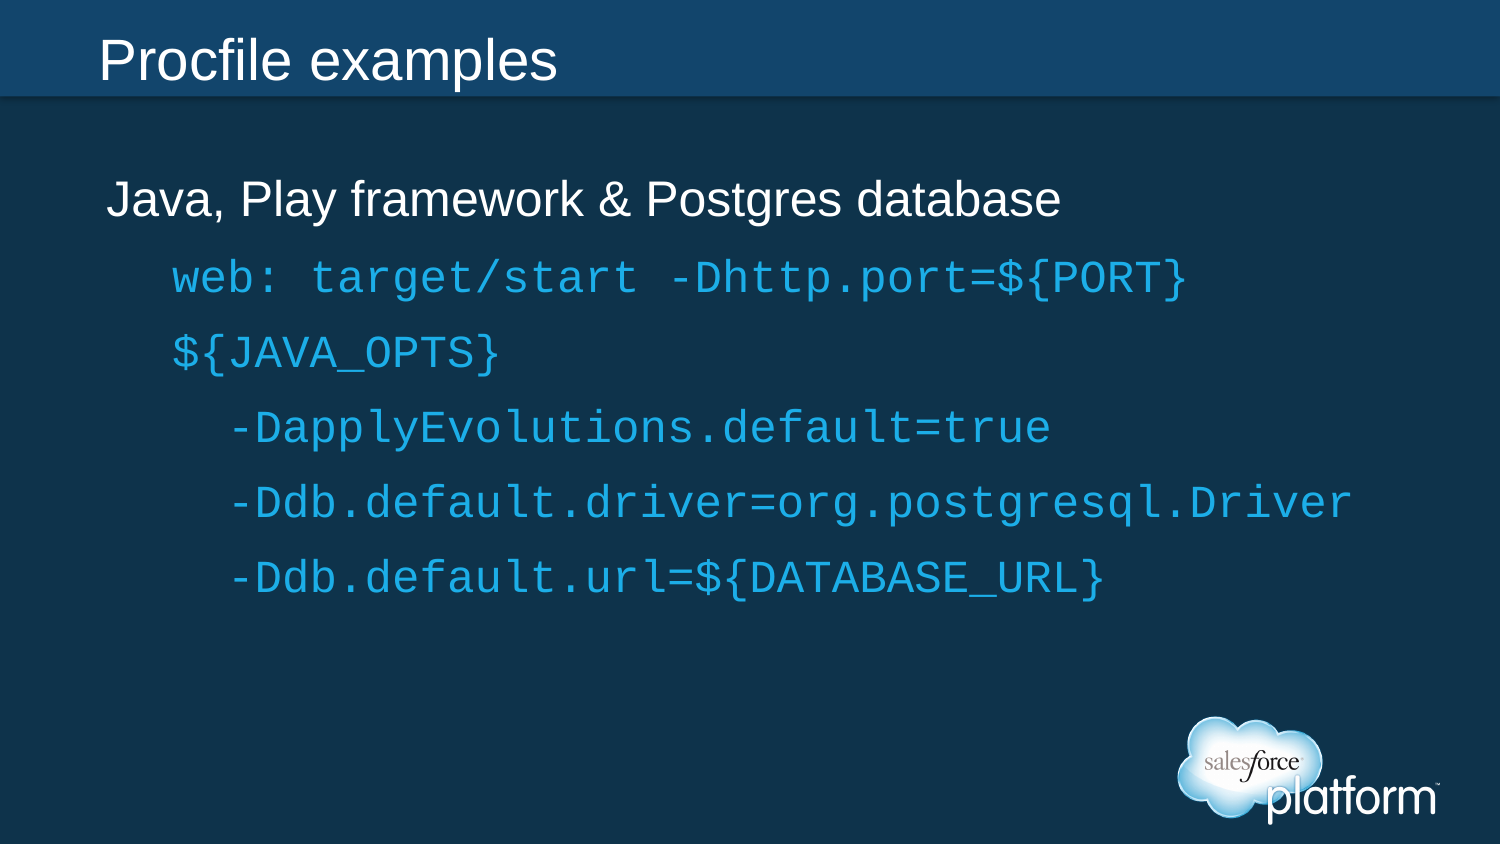

# Procfile examples
Java, Play framework & Postgres database
web: target/start -Dhttp.port=${PORT}
${JAVA_OPTS}
  -DapplyEvolutions.default=true
  -Ddb.default.driver=org.postgresql.Driver
  -Ddb.default.url=${DATABASE_URL}